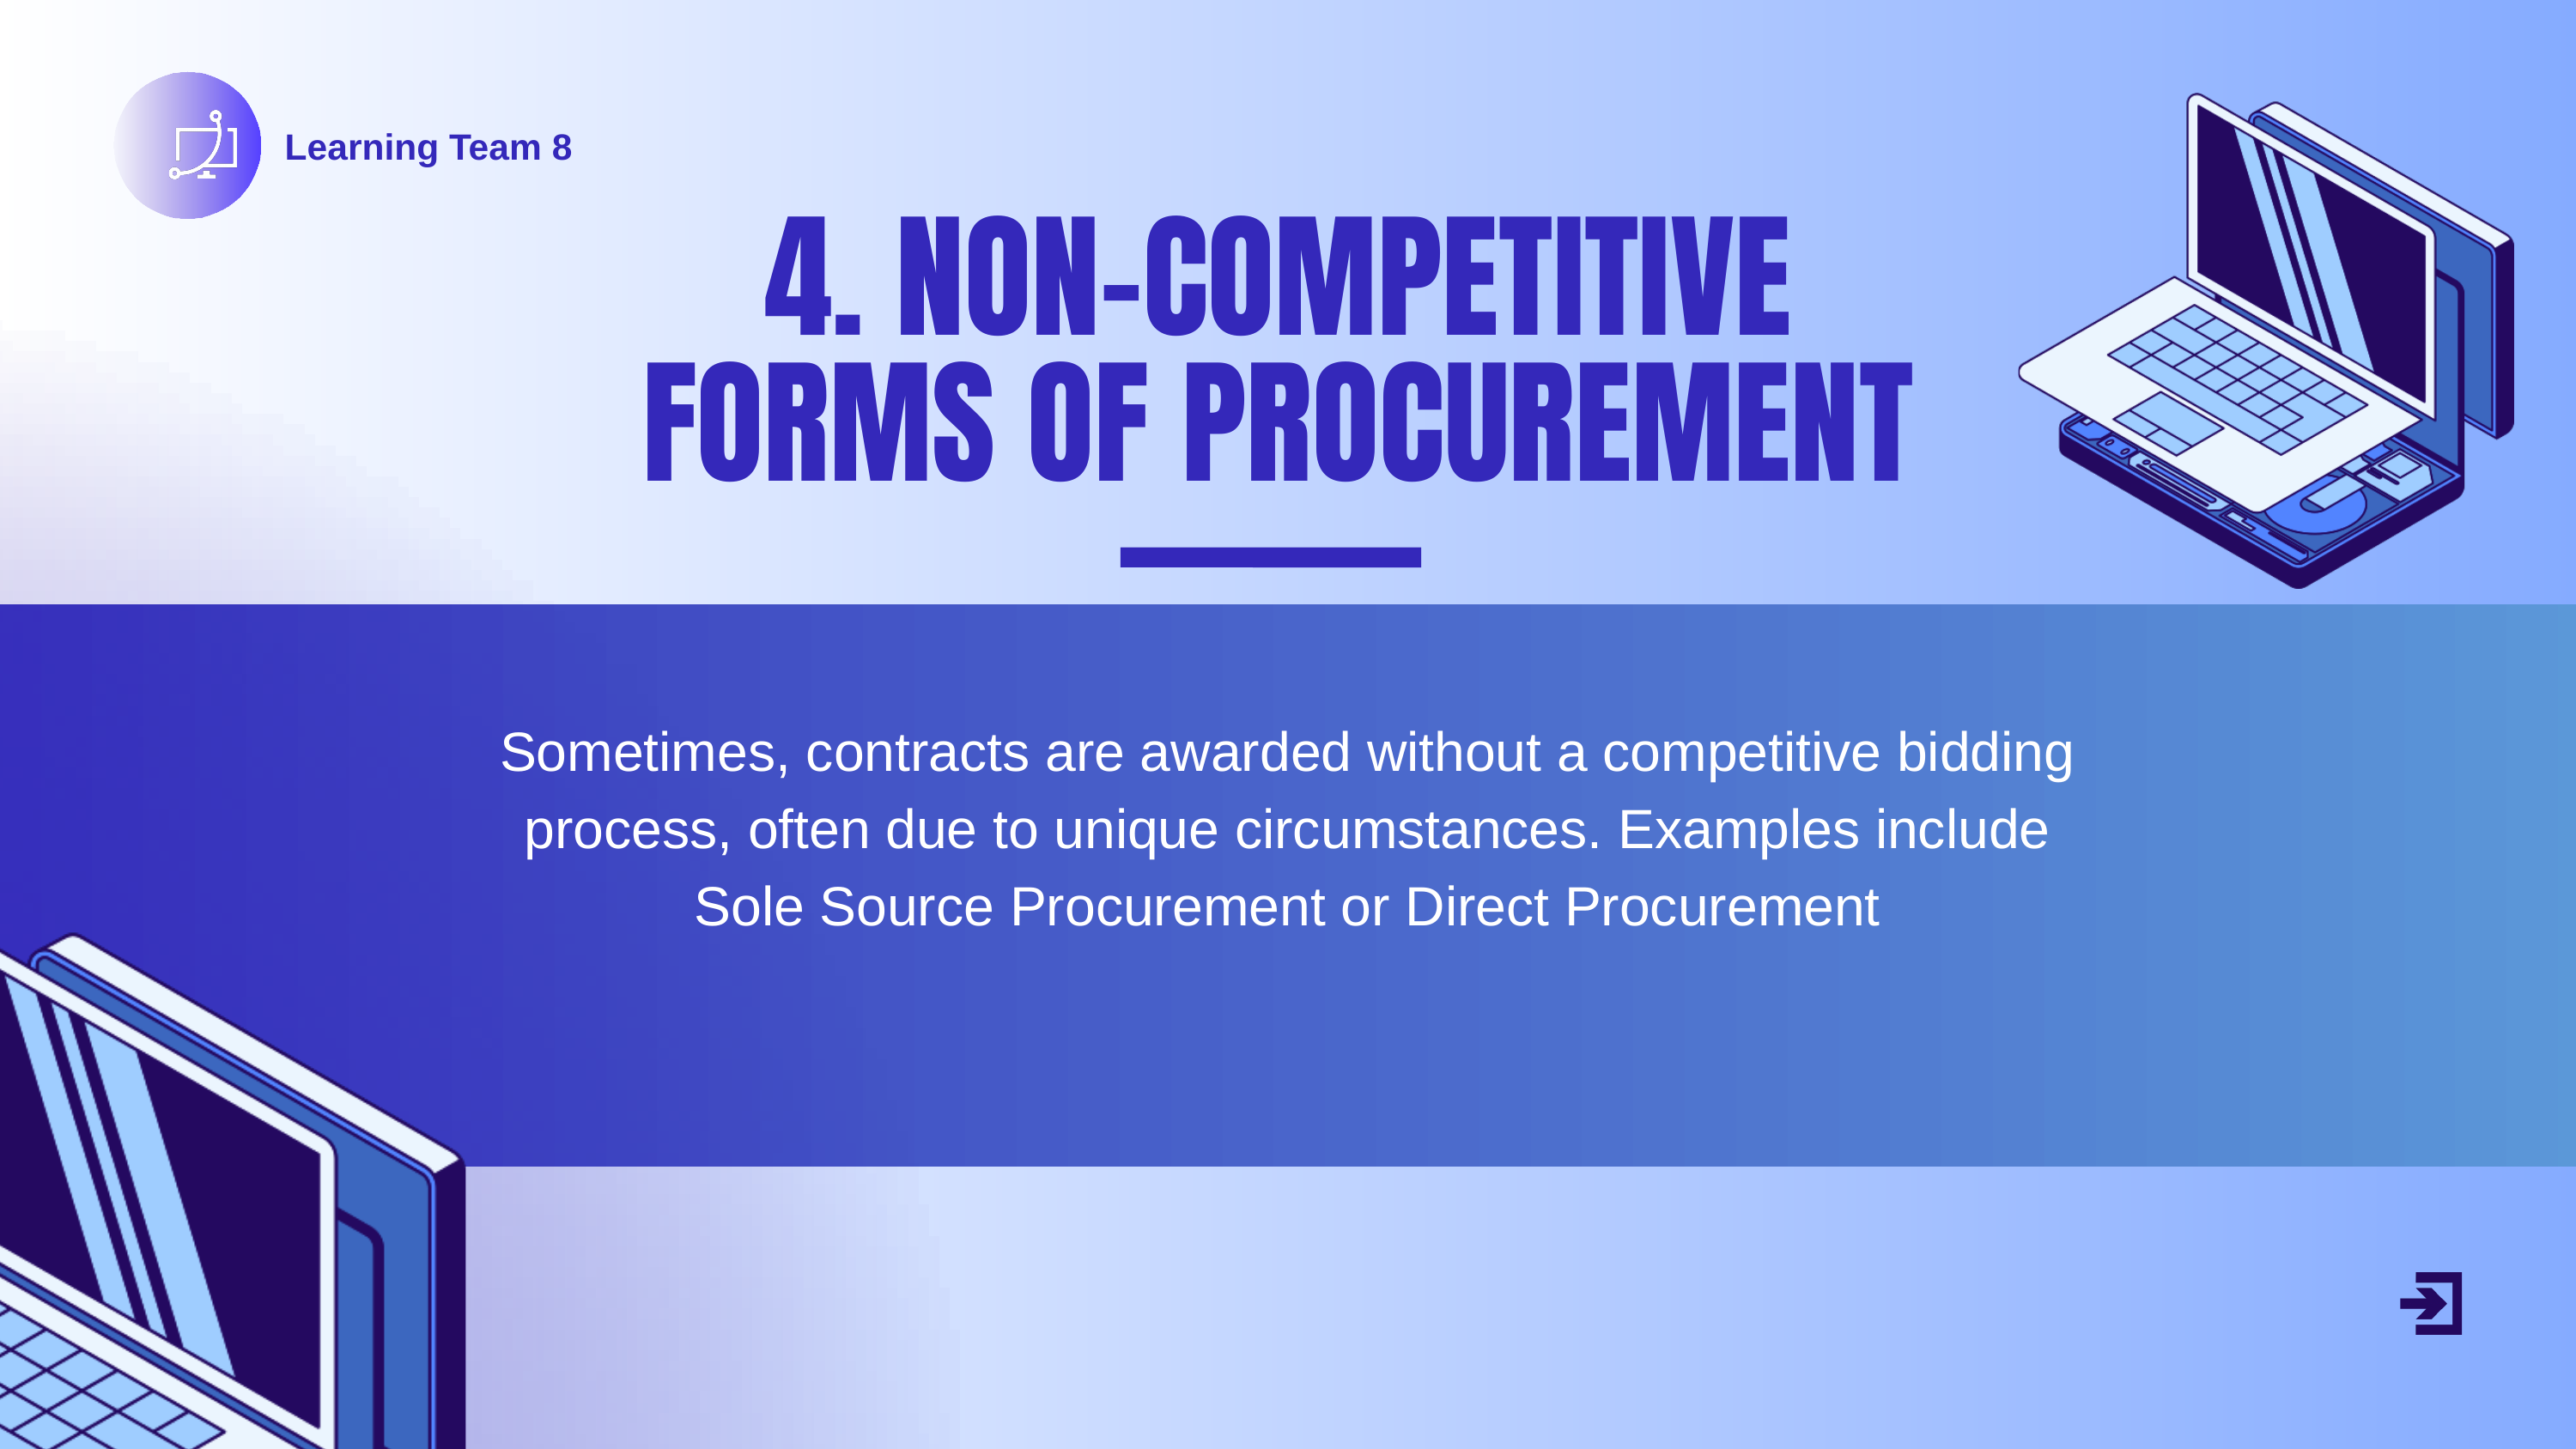

Learning Team 8
4. NON-COMPETITIVE FORMS OF PROCUREMENT

Sometimes, contracts are awarded without a competitive bidding process, often due to unique circumstances. Examples include Sole Source Procurement or Direct Procurement